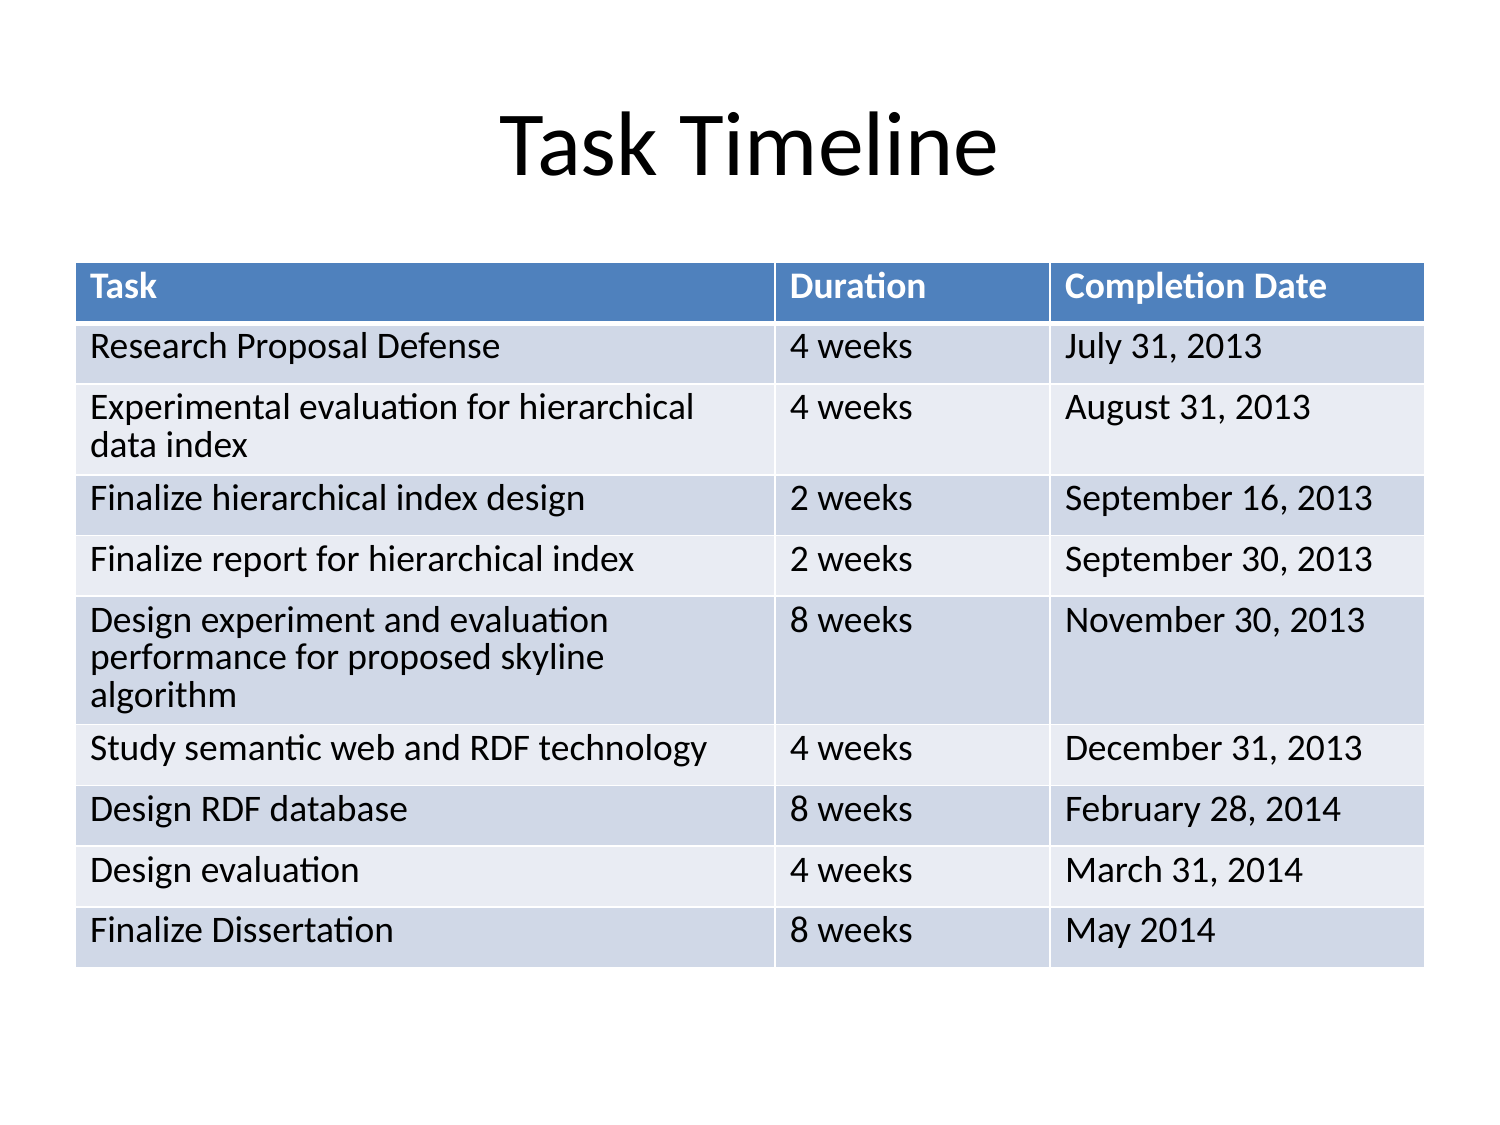

# Task Timeline
| Task | Duration | Completion Date |
| --- | --- | --- |
| Research Proposal Defense | 4 weeks | July 31, 2013 |
| Experimental evaluation for hierarchical data index | 4 weeks | August 31, 2013 |
| Finalize hierarchical index design | 2 weeks | September 16, 2013 |
| Finalize report for hierarchical index | 2 weeks | September 30, 2013 |
| Design experiment and evaluation performance for proposed skyline algorithm | 8 weeks | November 30, 2013 |
| Study semantic web and RDF technology | 4 weeks | December 31, 2013 |
| Design RDF database | 8 weeks | February 28, 2014 |
| Design evaluation | 4 weeks | March 31, 2014 |
| Finalize Dissertation | 8 weeks | May 2014 |